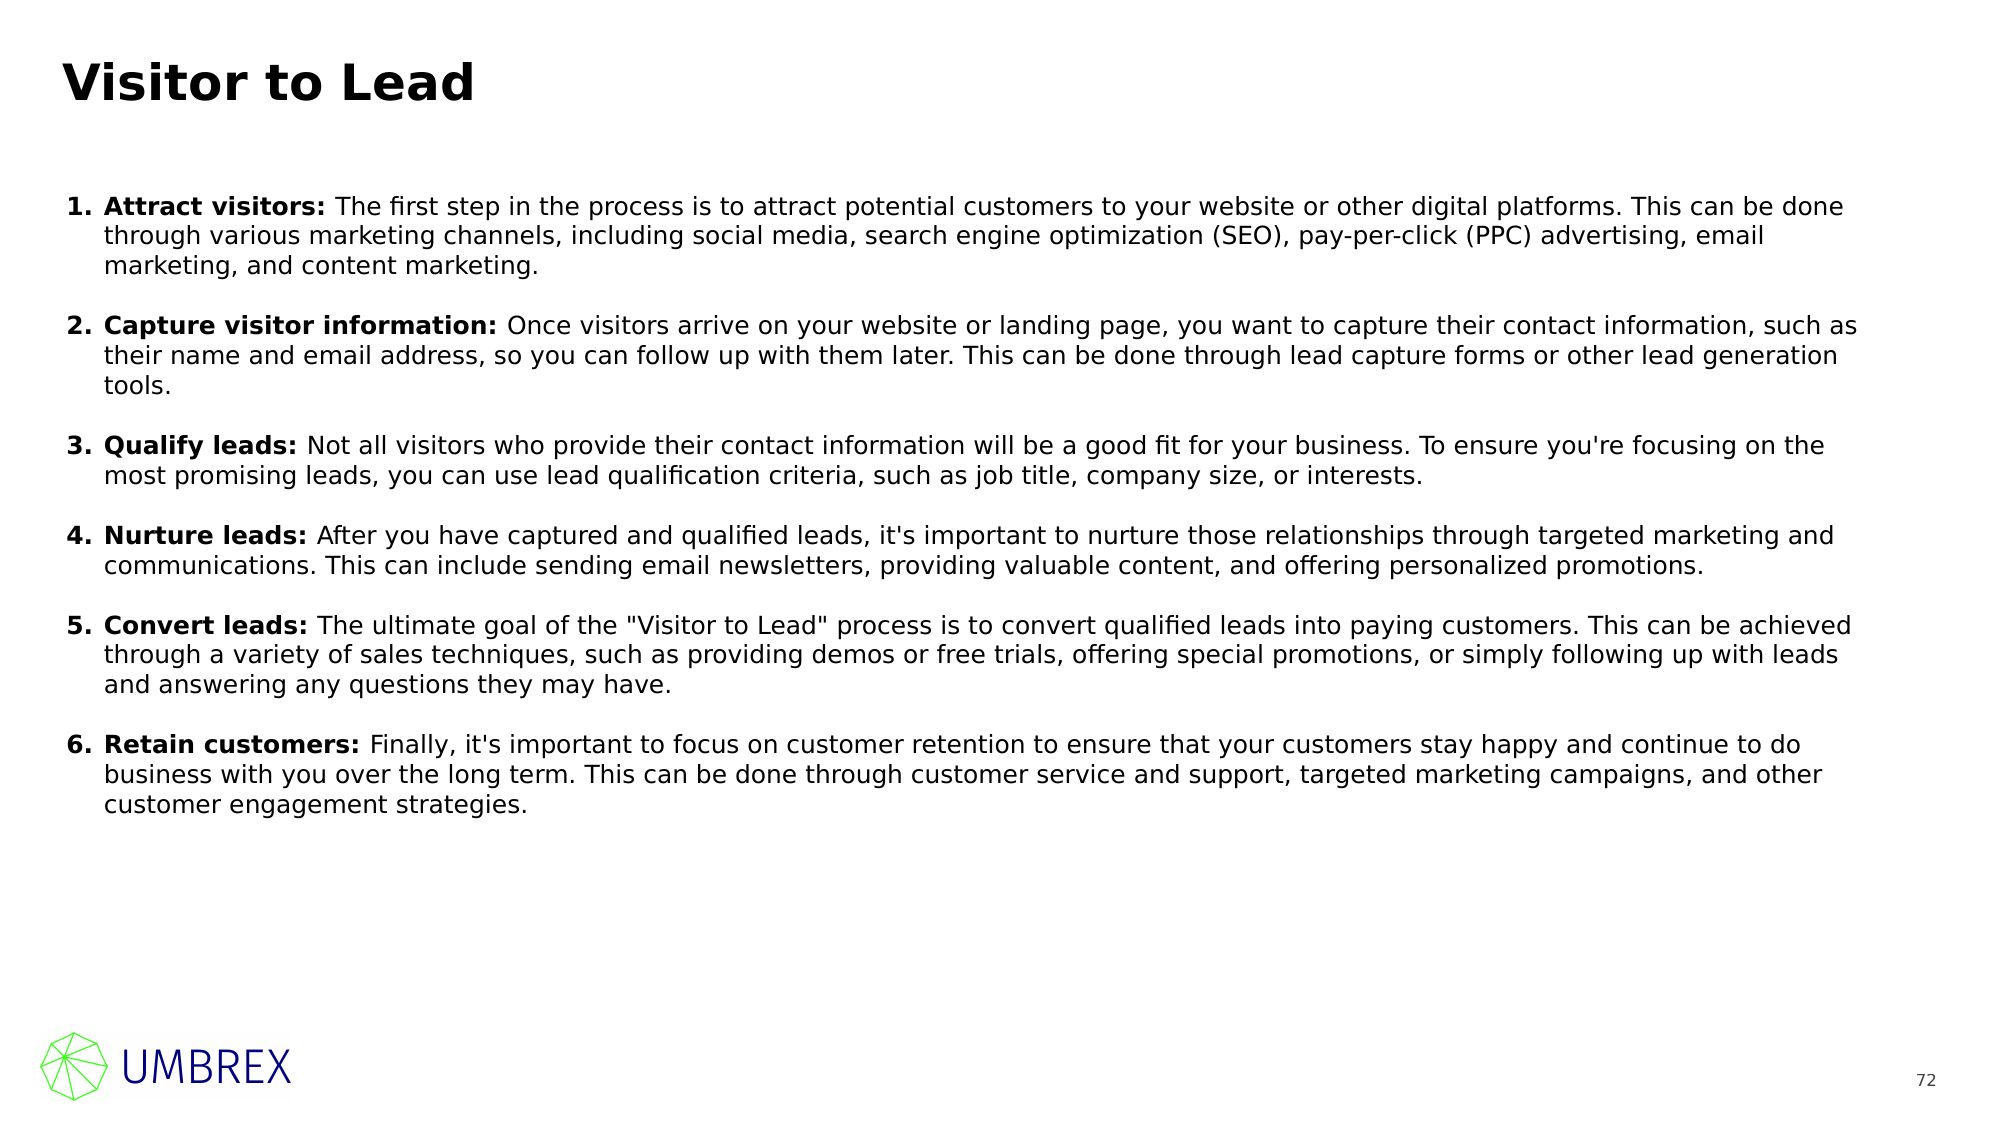

# Visitor to Lead
Attract visitors: The first step in the process is to attract potential customers to your website or other digital platforms. This can be done through various marketing channels, including social media, search engine optimization (SEO), pay-per-click (PPC) advertising, email marketing, and content marketing.

Capture visitor information: Once visitors arrive on your website or landing page, you want to capture their contact information, such as their name and email address, so you can follow up with them later. This can be done through lead capture forms or other lead generation tools.

Qualify leads: Not all visitors who provide their contact information will be a good fit for your business. To ensure you're focusing on the most promising leads, you can use lead qualification criteria, such as job title, company size, or interests.

Nurture leads: After you have captured and qualified leads, it's important to nurture those relationships through targeted marketing and communications. This can include sending email newsletters, providing valuable content, and offering personalized promotions.

Convert leads: The ultimate goal of the "Visitor to Lead" process is to convert qualified leads into paying customers. This can be achieved through a variety of sales techniques, such as providing demos or free trials, offering special promotions, or simply following up with leads and answering any questions they may have.

Retain customers: Finally, it's important to focus on customer retention to ensure that your customers stay happy and continue to do business with you over the long term. This can be done through customer service and support, targeted marketing campaigns, and other customer engagement strategies.